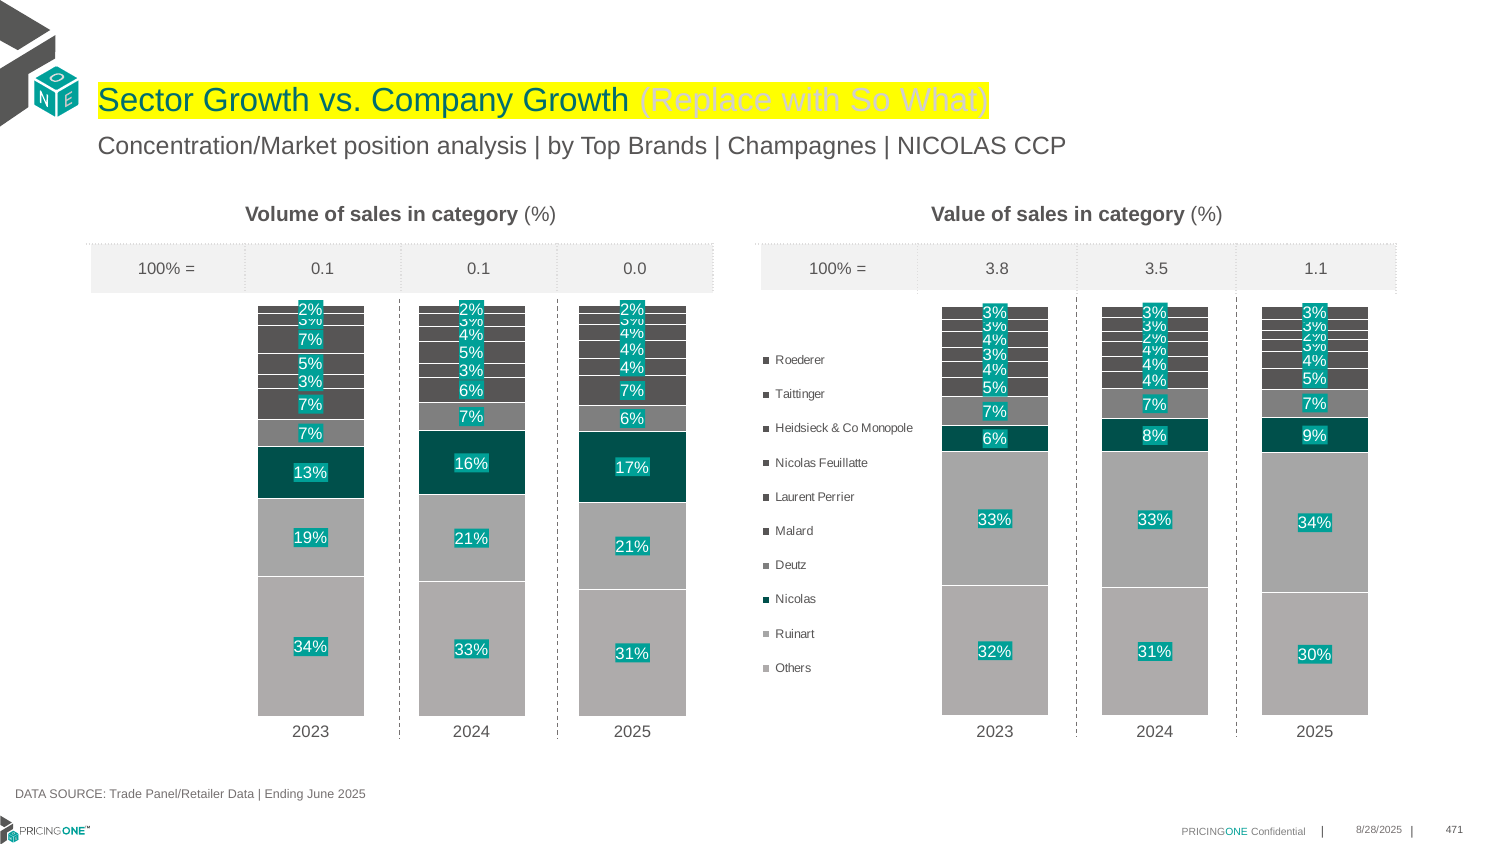

# Sector Growth vs. Company Growth (Replace with So What)
Concentration/Market position analysis | by Top Brands | Champagnes | NICOLAS CCP
| Volume of sales in category (%) |  |  |  |
| --- | --- | --- | --- |
| 100% = | 0.1 | 0.1 | 0.0 |
| Value of sales in category (%) |  |  |  |
| --- | --- | --- | --- |
| 100% = | 3.8 | 3.5 | 1.1 |

### Chart

| Category | Others | Ruinart | Nicolas | Deutz | Malard | Laurent Perrier | Nicolas Feuillatte | Heidsieck & Co Monopole | Taittinger | Roederer |
|---|---|---|---|---|---|---|---|---|---|---|
| 2023 | 0.33922914466737064 | 0.19132787750791974 | 0.12582497360084477 | 0.06616288278775079 | 0.0744786166842661 | 0.03483038542766632 | 0.05192383843717001 | 0.06693835797254488 | 0.028956573389651533 | 0.020327349524815207 |
| 2024 | 0.32829071332436066 | 0.2107671601615074 | 0.15529834006280843 | 0.06987886944818304 | 0.06090623598026021 | 0.0339883355764917 | 0.05232839838492598 | 0.03687752355316285 | 0.031978465679676986 | 0.019685957828622702 |
| 2025 | 0.3086978665610322 | 0.21175937977477222 | 0.1736743817554185 | 0.061569803633071137 | 0.07407616999603871 | 0.040518363420293135 | 0.04453624582649539 | 0.03740591930281252 | 0.027332918340784336 | 0.020428951389281875 |

### Chart

| Category | Others | Ruinart | Nicolas | Deutz | Malard | Laurent Perrier | Nicolas Feuillatte | Heidsieck & Co Monopole | Taittinger | Roederer |
|---|---|---|---|---|---|---|---|---|---|---|
| 2023 | 0.3169315255413504 | 0.32765289499859235 | 0.06350439663425847 | 0.07022693902400733 | 0.04755352568929742 | 0.03863439576679931 | 0.03454429922338457 | 0.03989966211667485 | 0.029009856571216002 | 0.03204250443441929 |
| 2024 | 0.31335342925689946 | 0.3306728764533968 | 0.08046158618765349 | 0.0747869333362603 | 0.04150590024095467 | 0.03623938566091538 | 0.03623880797051006 | 0.02375376293087761 | 0.033978016569316205 | 0.02900930139321595 |
| 2025 | 0.30056030559211144 | 0.3411030465782386 | 0.0874359679352512 | 0.06841654276234127 | 0.049567958741861685 | 0.04129995880236793 | 0.03024689215919192 | 0.02261598735063634 | 0.026961759165583337 | 0.03179158091241632 |
DATA SOURCE: Trade Panel/Retailer Data | Ending June 2025

8/28/2025
471